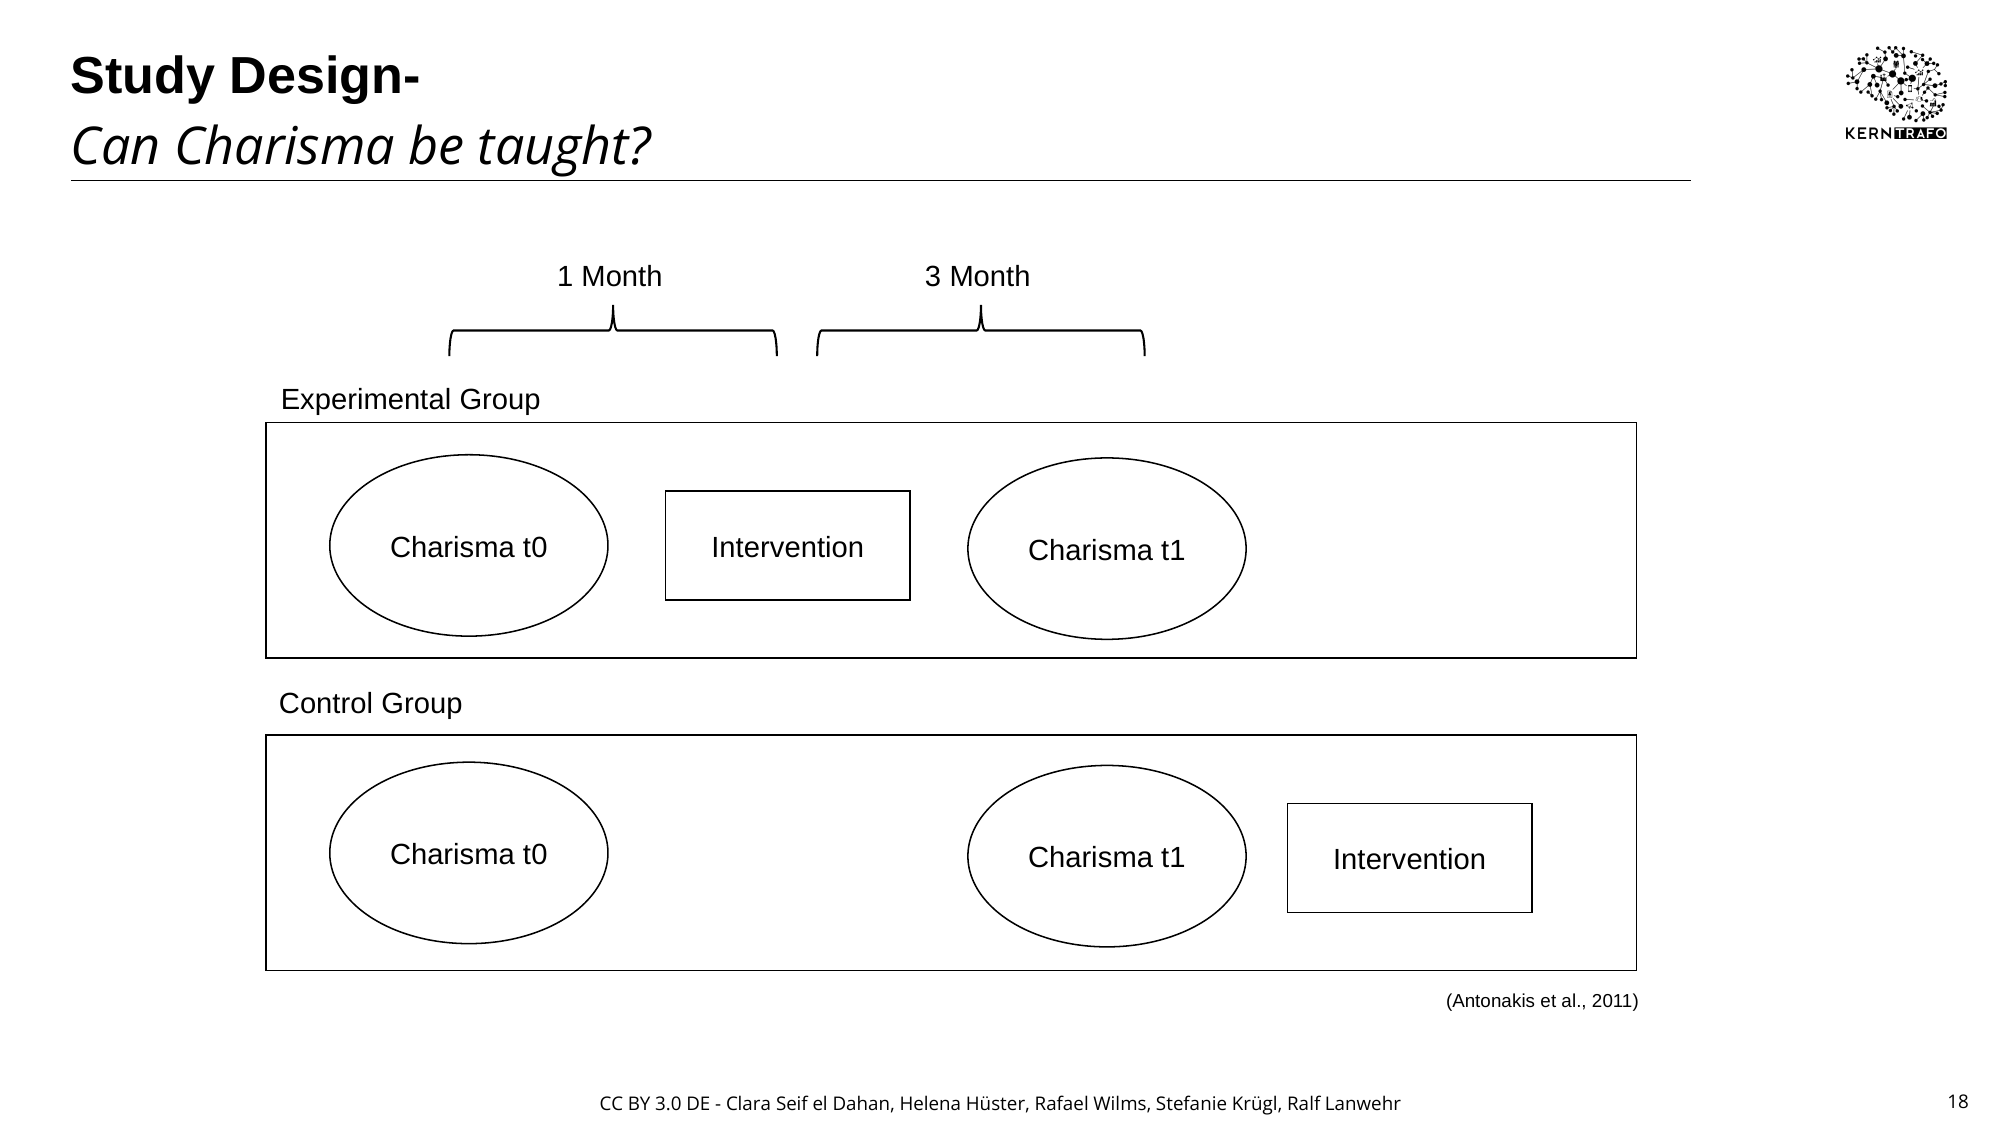

# Study Design-
Can Charisma be taught?

1 Month
3 Month
Experimental Group

Charisma t0
Charisma t1
Intervention
Control Group

Charisma t0
Charisma t1
Intervention
(Antonakis et al., 2011)
18
CC BY 3.0 DE - Clara Seif el Dahan, Helena Hüster, Rafael Wilms, Stefanie Krügl, Ralf Lanwehr